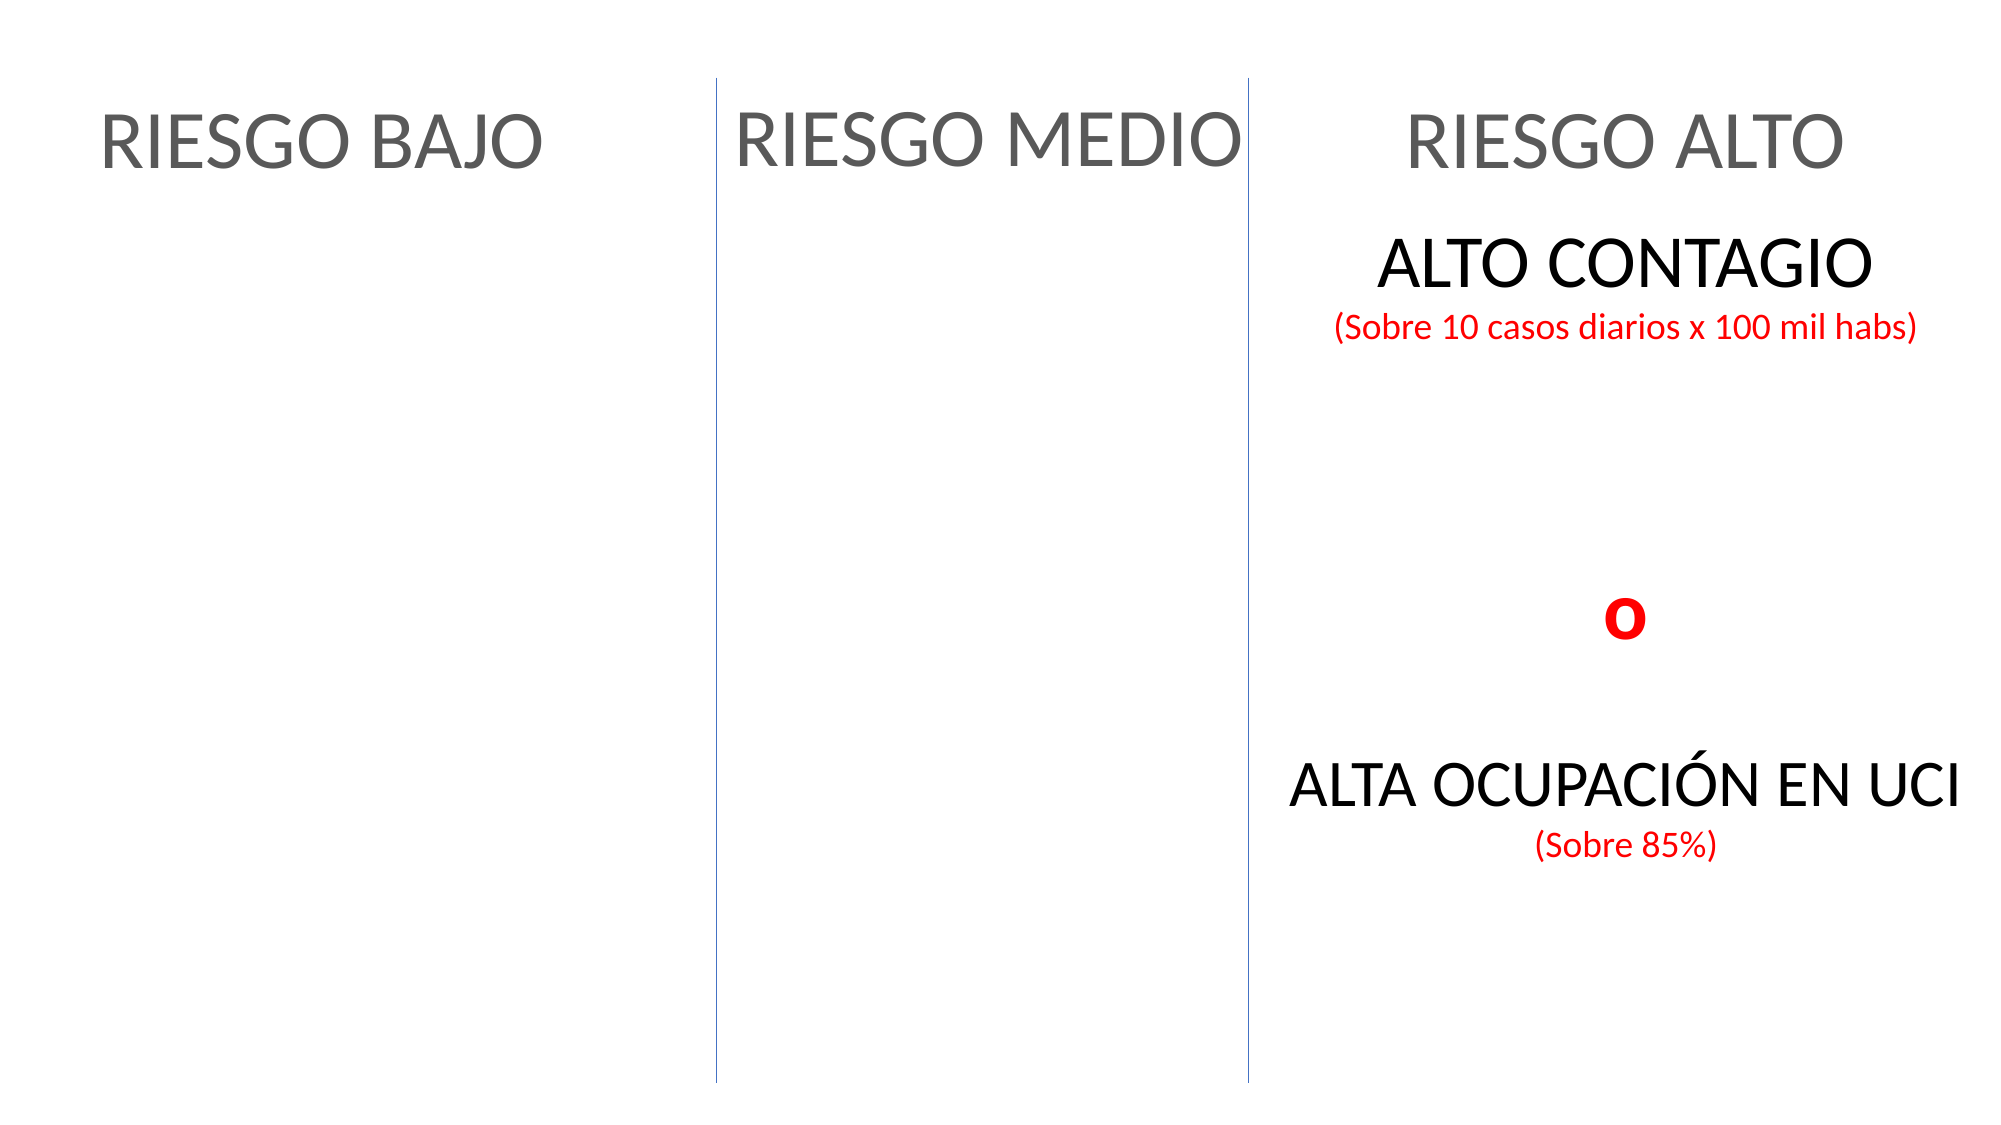

RIESGO MEDIO
RIESGO BAJO
RIESGO ALTO
ALTO CONTAGIO
(Sobre 10 casos diarios x 100 mil habs)
o
ALTA OCUPACIÓN EN UCI
(Sobre 85%)